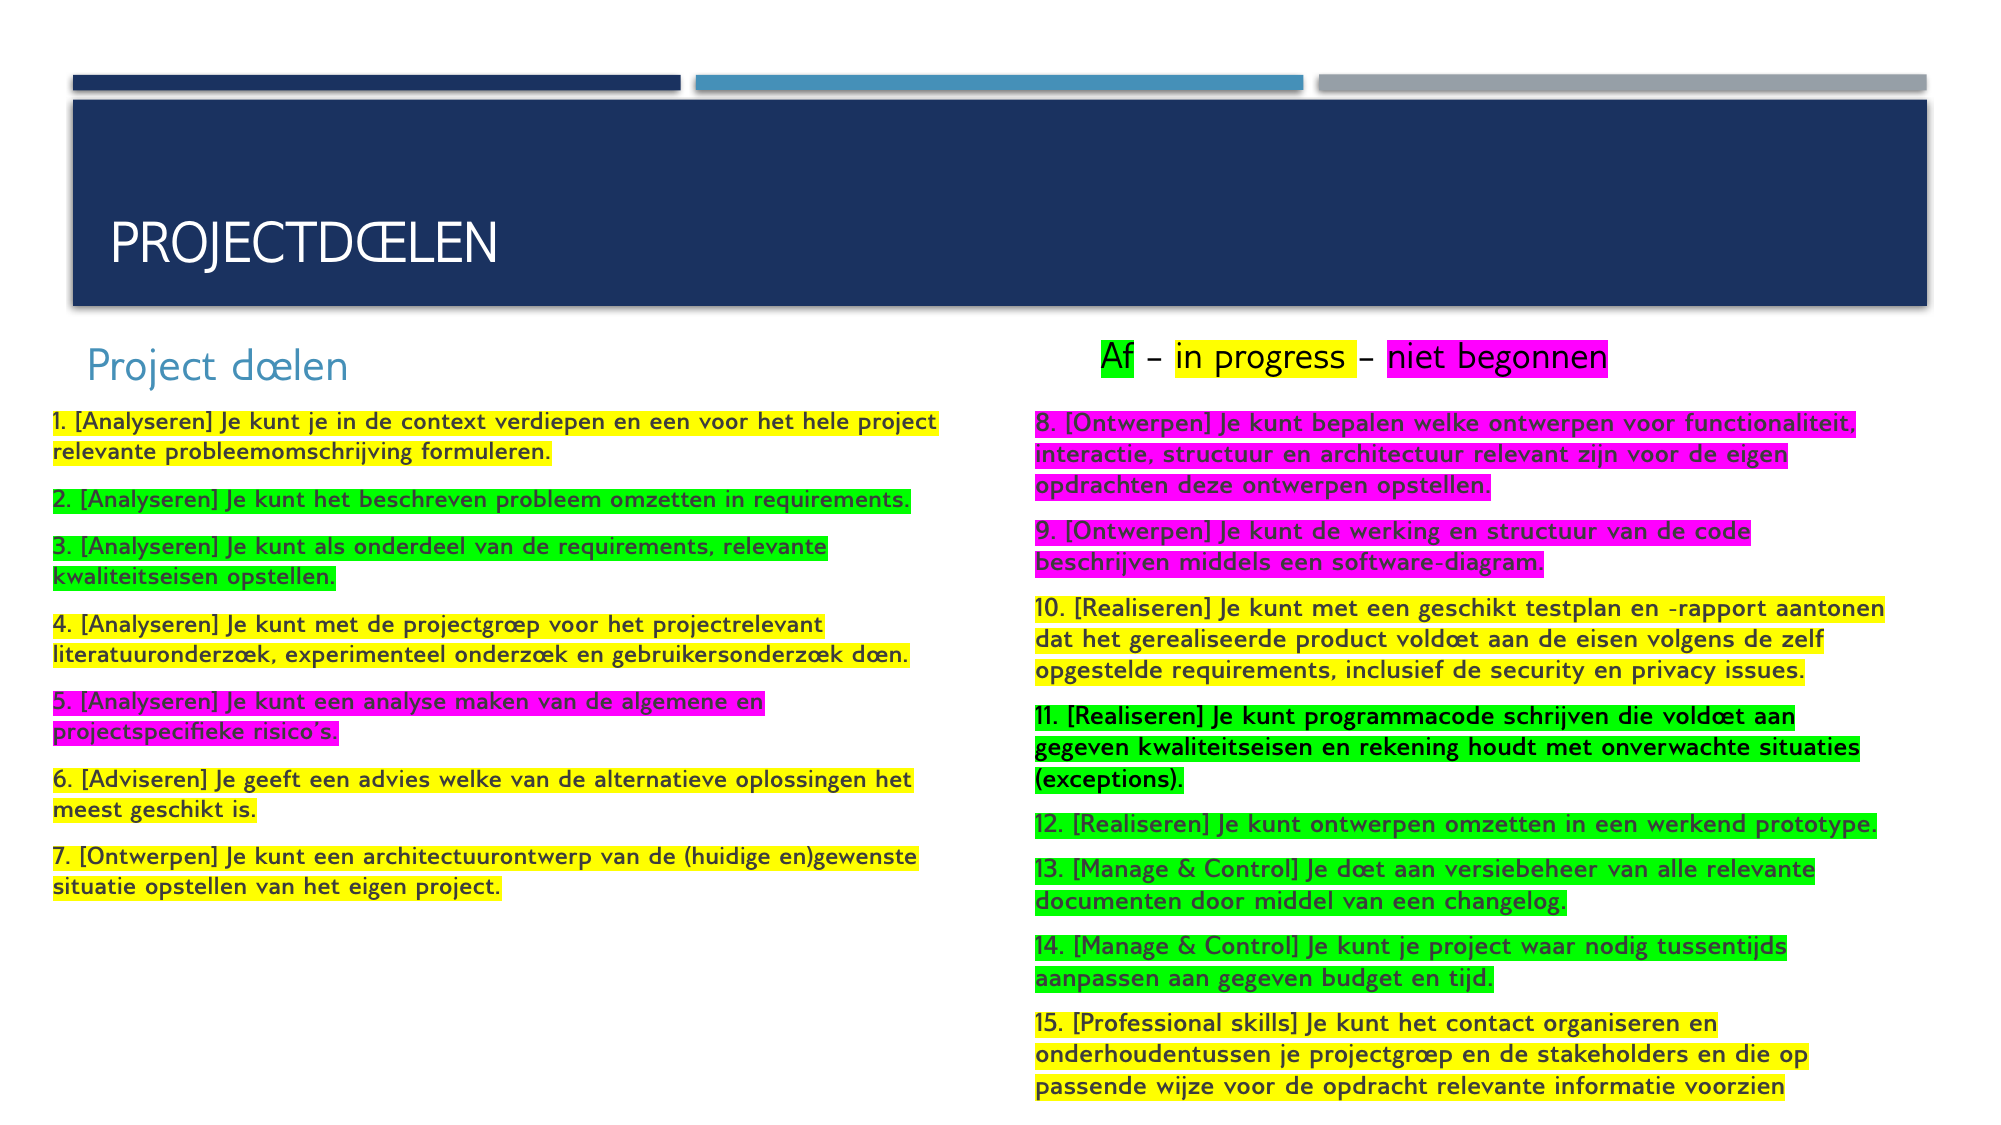

# projectdoelen
Project doelen
Af – in progress – niet begonnen
1. [Analyseren] Je kunt je in de context verdiepen en een voor het hele project relevante probleemomschrijving formuleren.
2. [Analyseren] Je kunt het beschreven probleem omzetten in requirements.
3. [Analyseren] Je kunt als onderdeel van de requirements, relevante kwaliteitseisen opstellen.
4. [Analyseren] Je kunt met de projectgroep voor het projectrelevant literatuuronderzoek, experimenteel onderzoek en gebruikersonderzoek doen.
5. [Analyseren] Je kunt een analyse maken van de algemene en projectspecifieke risico’s.
6. [Adviseren] Je geeft een advies welke van de alternatieve oplossingen het meest geschikt is.
7. [Ontwerpen] Je kunt een architectuurontwerp van de (huidige en)gewenste situatie opstellen van het eigen project.
8. [Ontwerpen] Je kunt bepalen welke ontwerpen voor functionaliteit, interactie, structuur en architectuur relevant zijn voor de eigen opdrachten deze ontwerpen opstellen.
9. [Ontwerpen] Je kunt de werking en structuur van de code beschrijven middels een software-diagram.
10. [Realiseren] Je kunt met een geschikt testplan en -rapport aantonen dat het gerealiseerde product voldoet aan de eisen volgens de zelf opgestelde requirements, inclusief de security en privacy issues.
11. [Realiseren] Je kunt programmacode schrijven die voldoet aan gegeven kwaliteitseisen en rekening houdt met onverwachte situaties (exceptions).
12. [Realiseren] Je kunt ontwerpen omzetten in een werkend prototype.
13. [Manage & Control] Je doet aan versiebeheer van alle relevante documenten door middel van een changelog.
14. [Manage & Control] Je kunt je project waar nodig tussentijds aanpassen aan gegeven budget en tijd.
15. [Professional skills] Je kunt het contact organiseren en onderhoudentussen je projectgroep en de stakeholders en die op passende wijze voor de opdracht relevante informatie voorzien